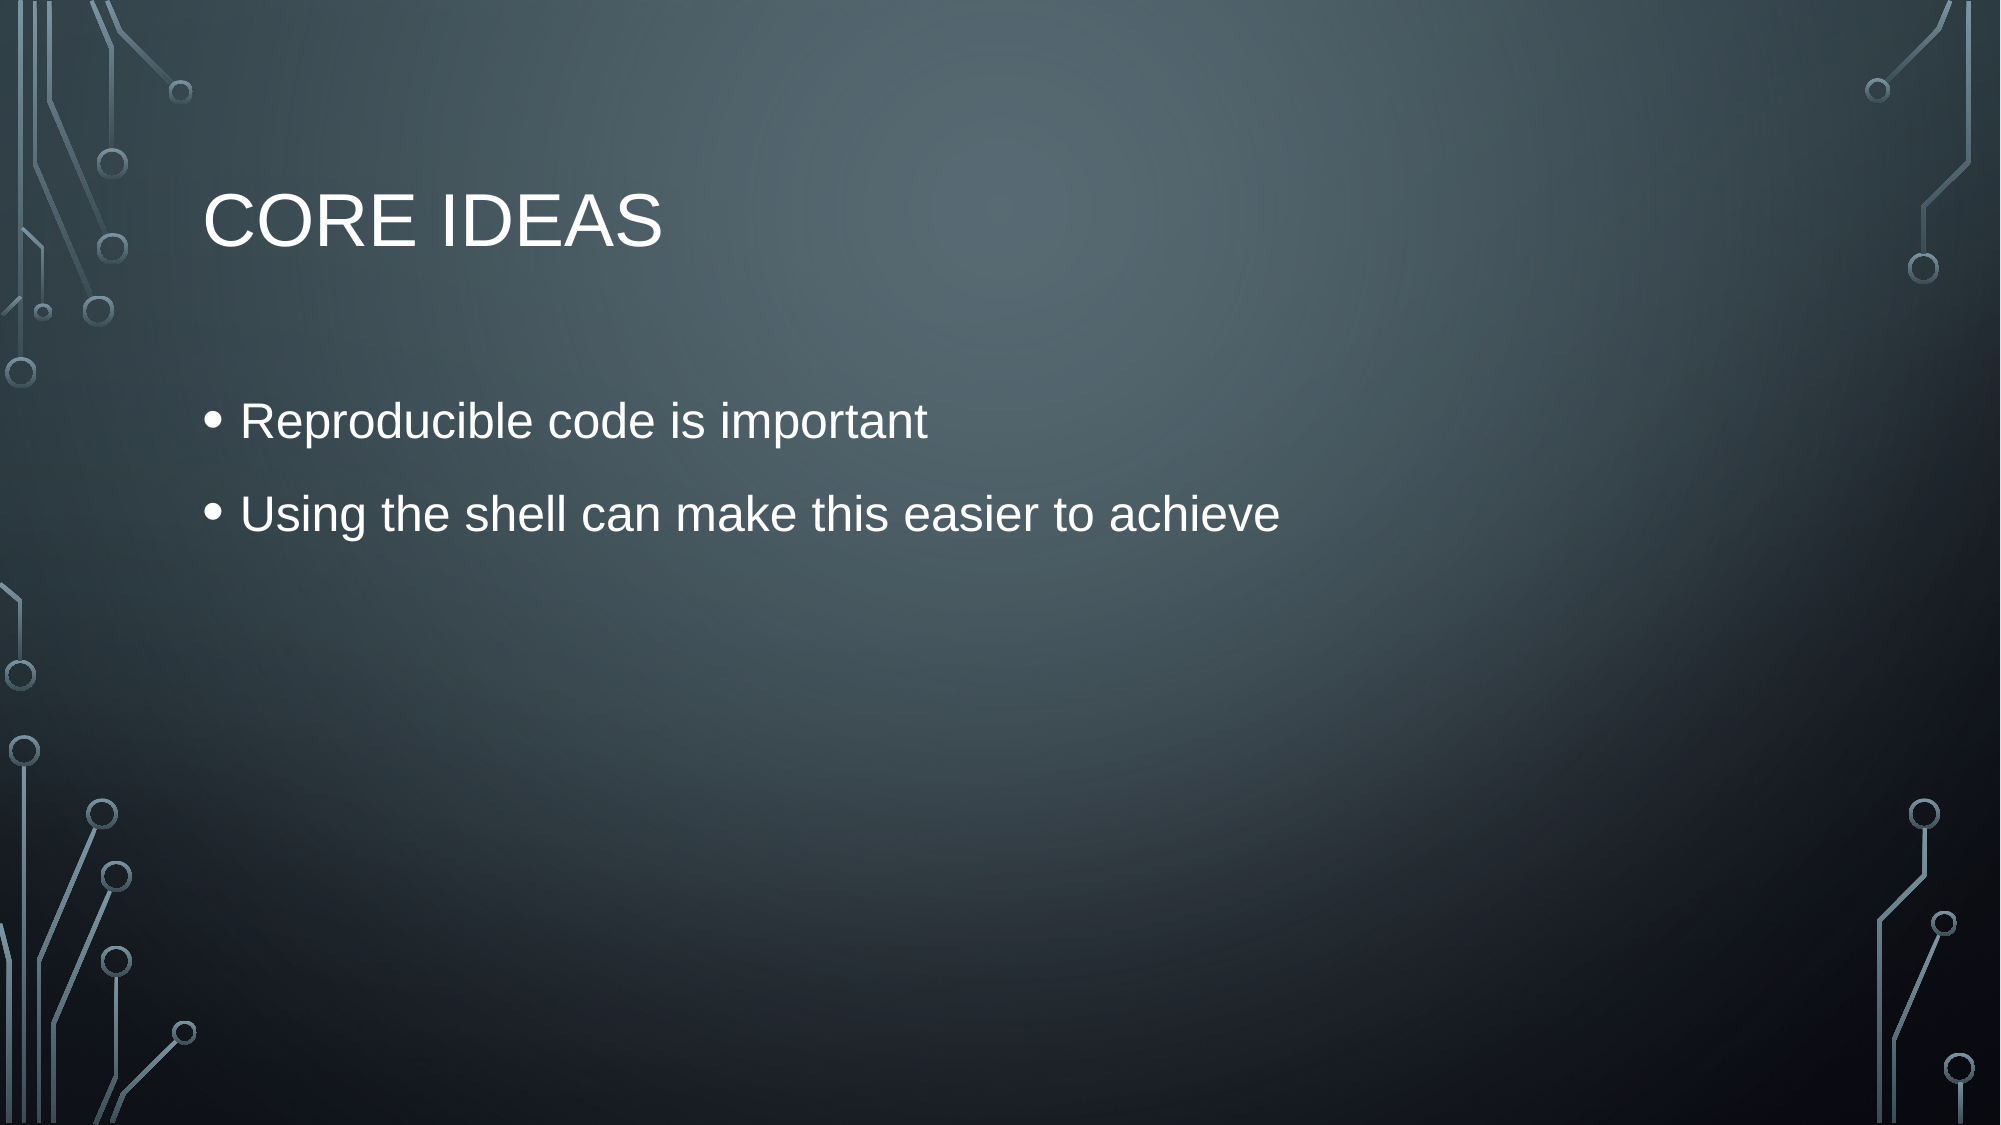

# Core Ideas
Reproducible code is important
Using the shell can make this easier to achieve